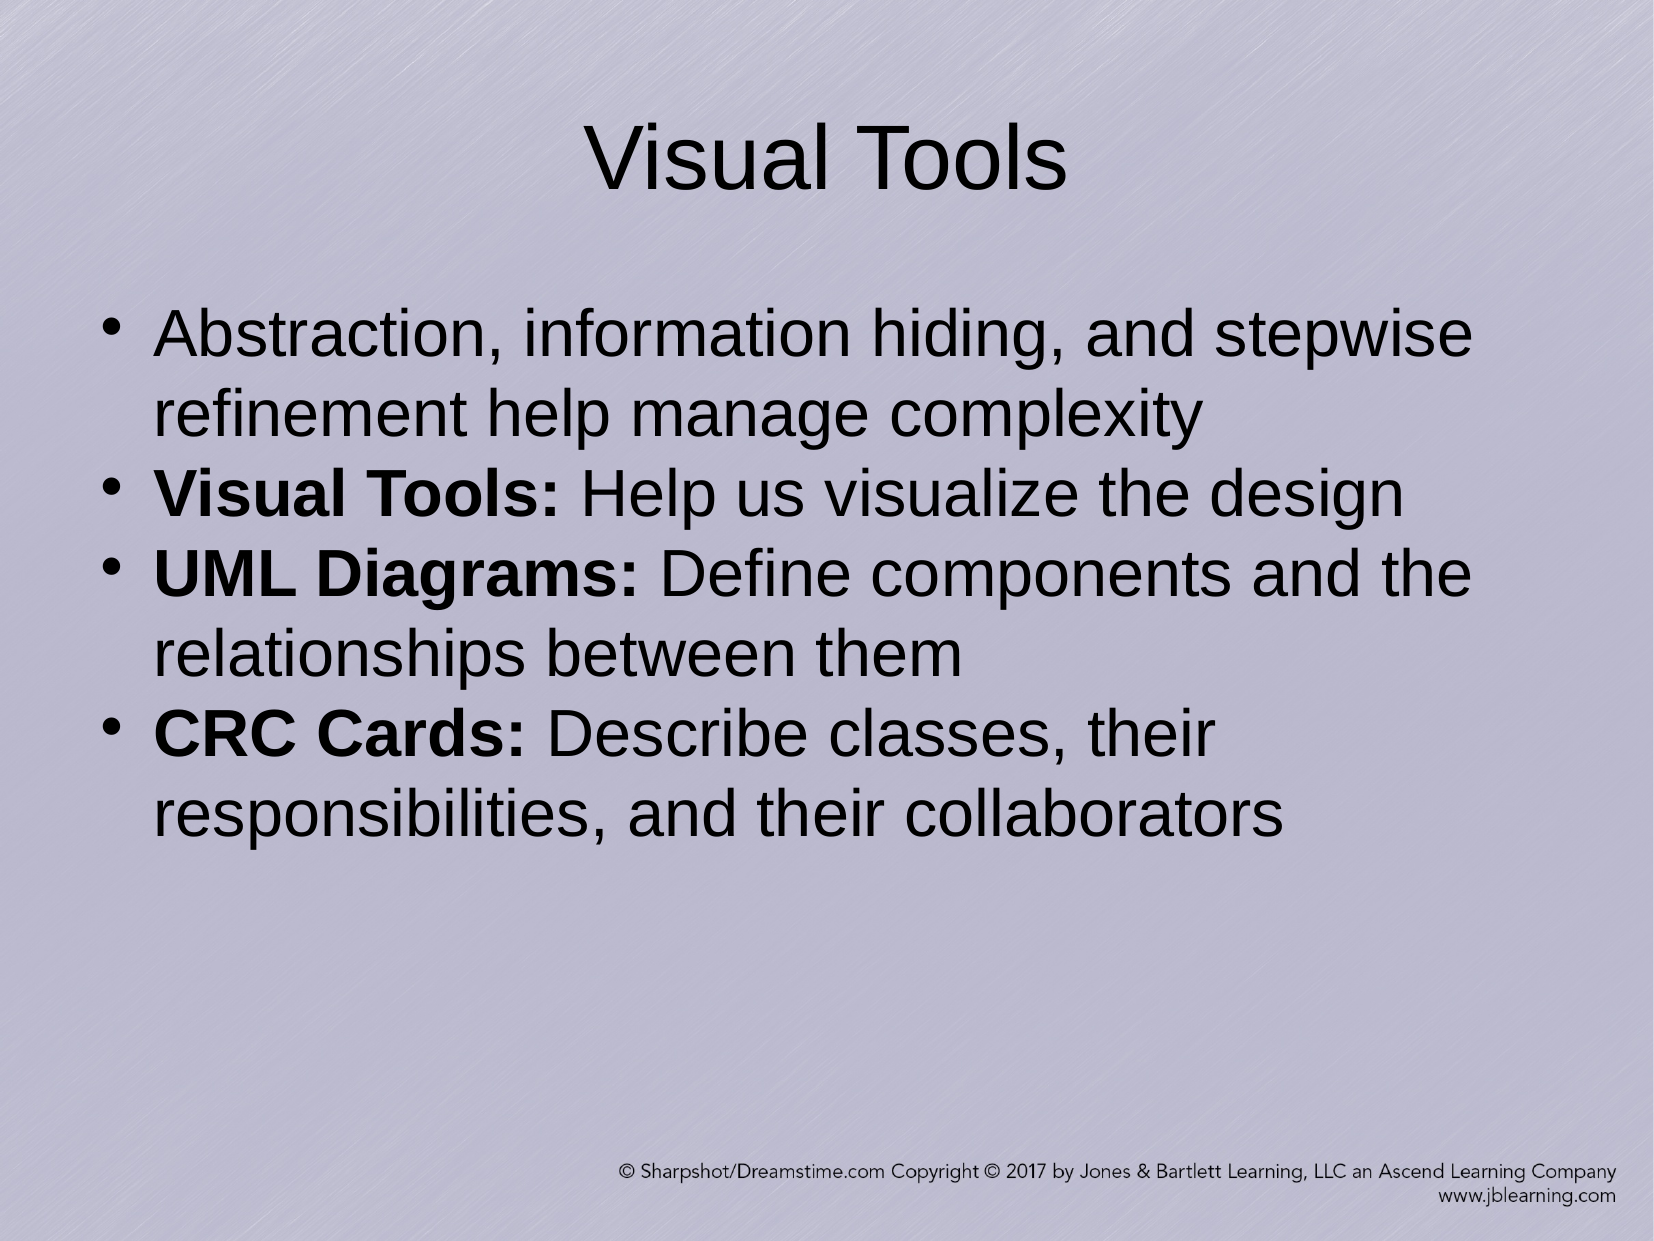

Visual Tools
Abstraction, information hiding, and stepwise refinement help manage complexity
Visual Tools: Help us visualize the design
UML Diagrams: Define components and the relationships between them
CRC Cards: Describe classes, their responsibilities, and their collaborators